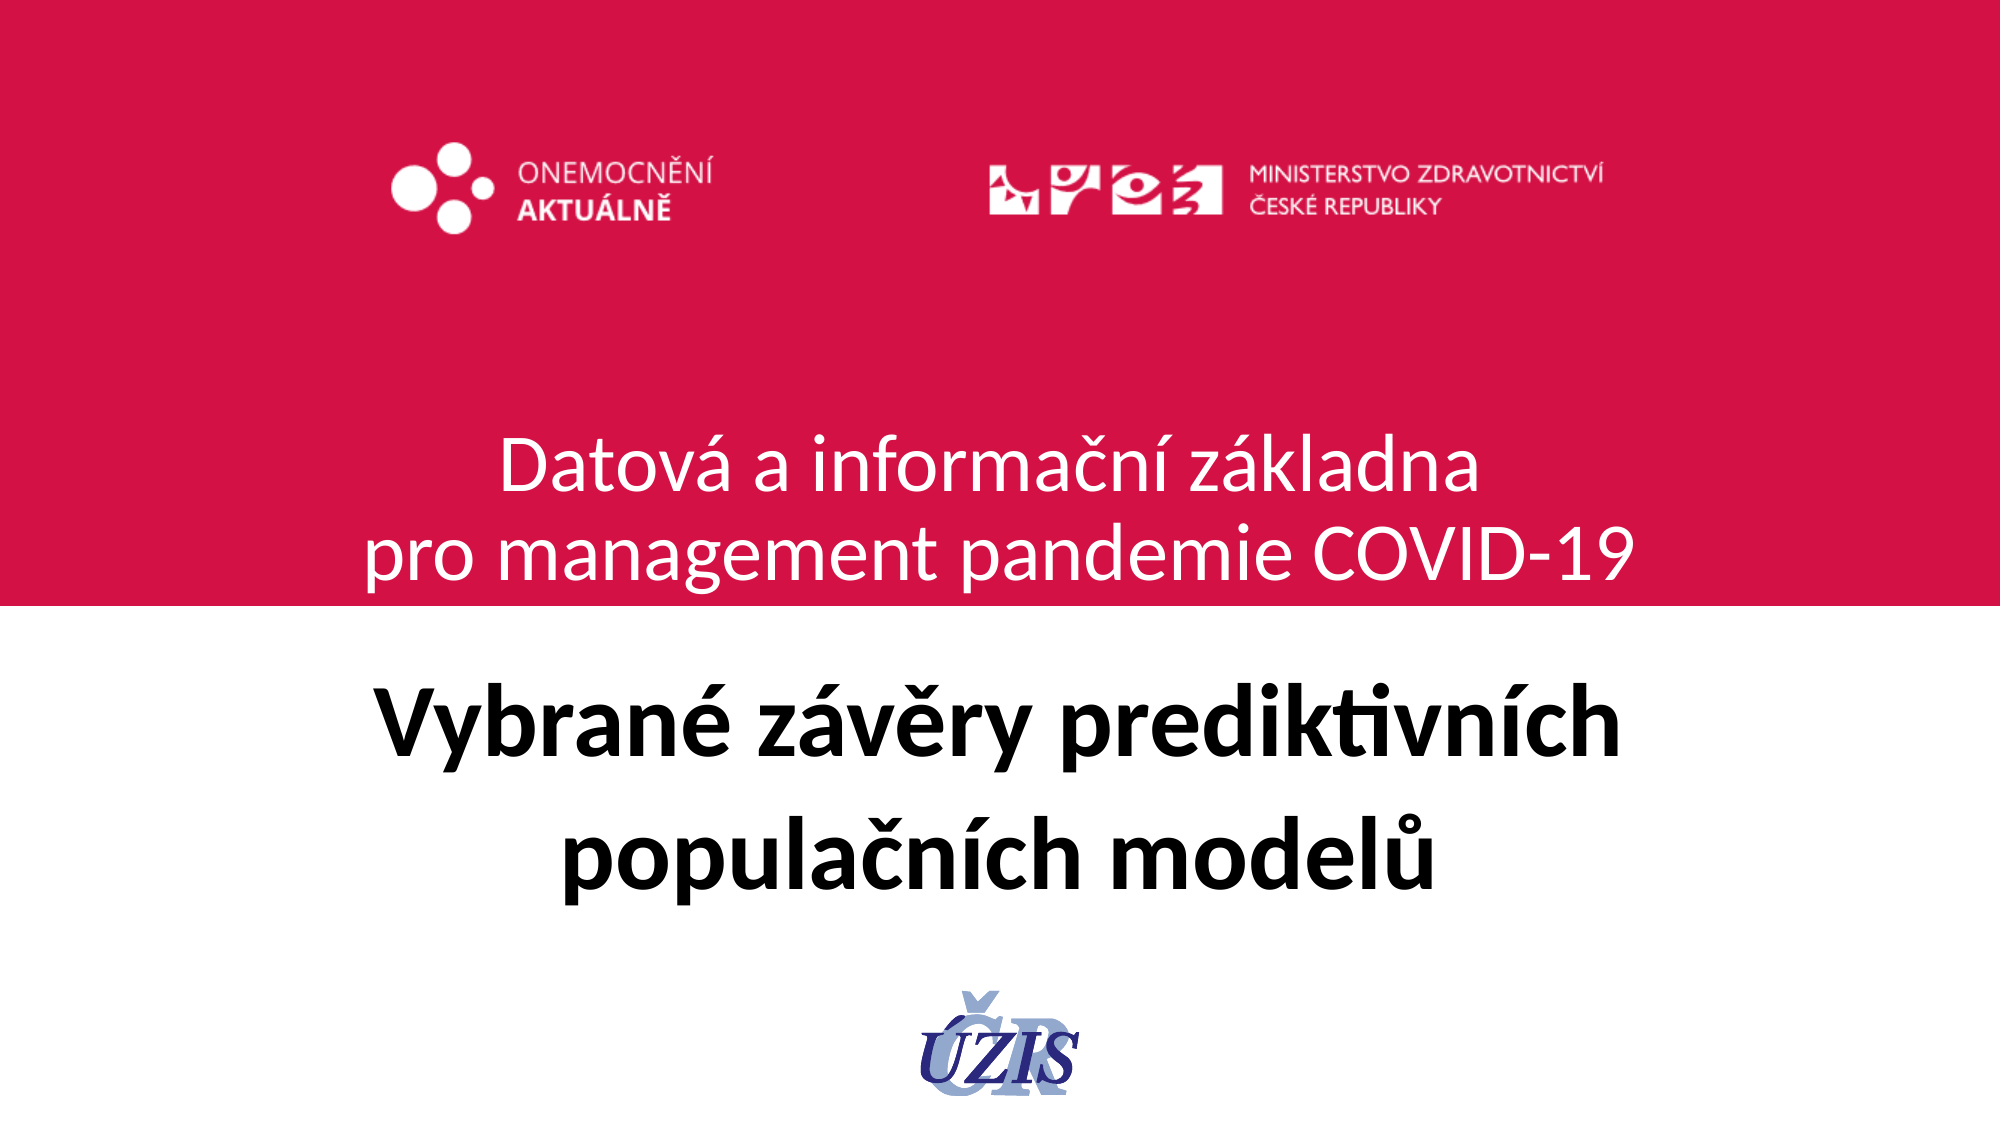

# Datová a informační základna pro management pandemie COVID-19
Vybrané závěry prediktivních
populačních modelů